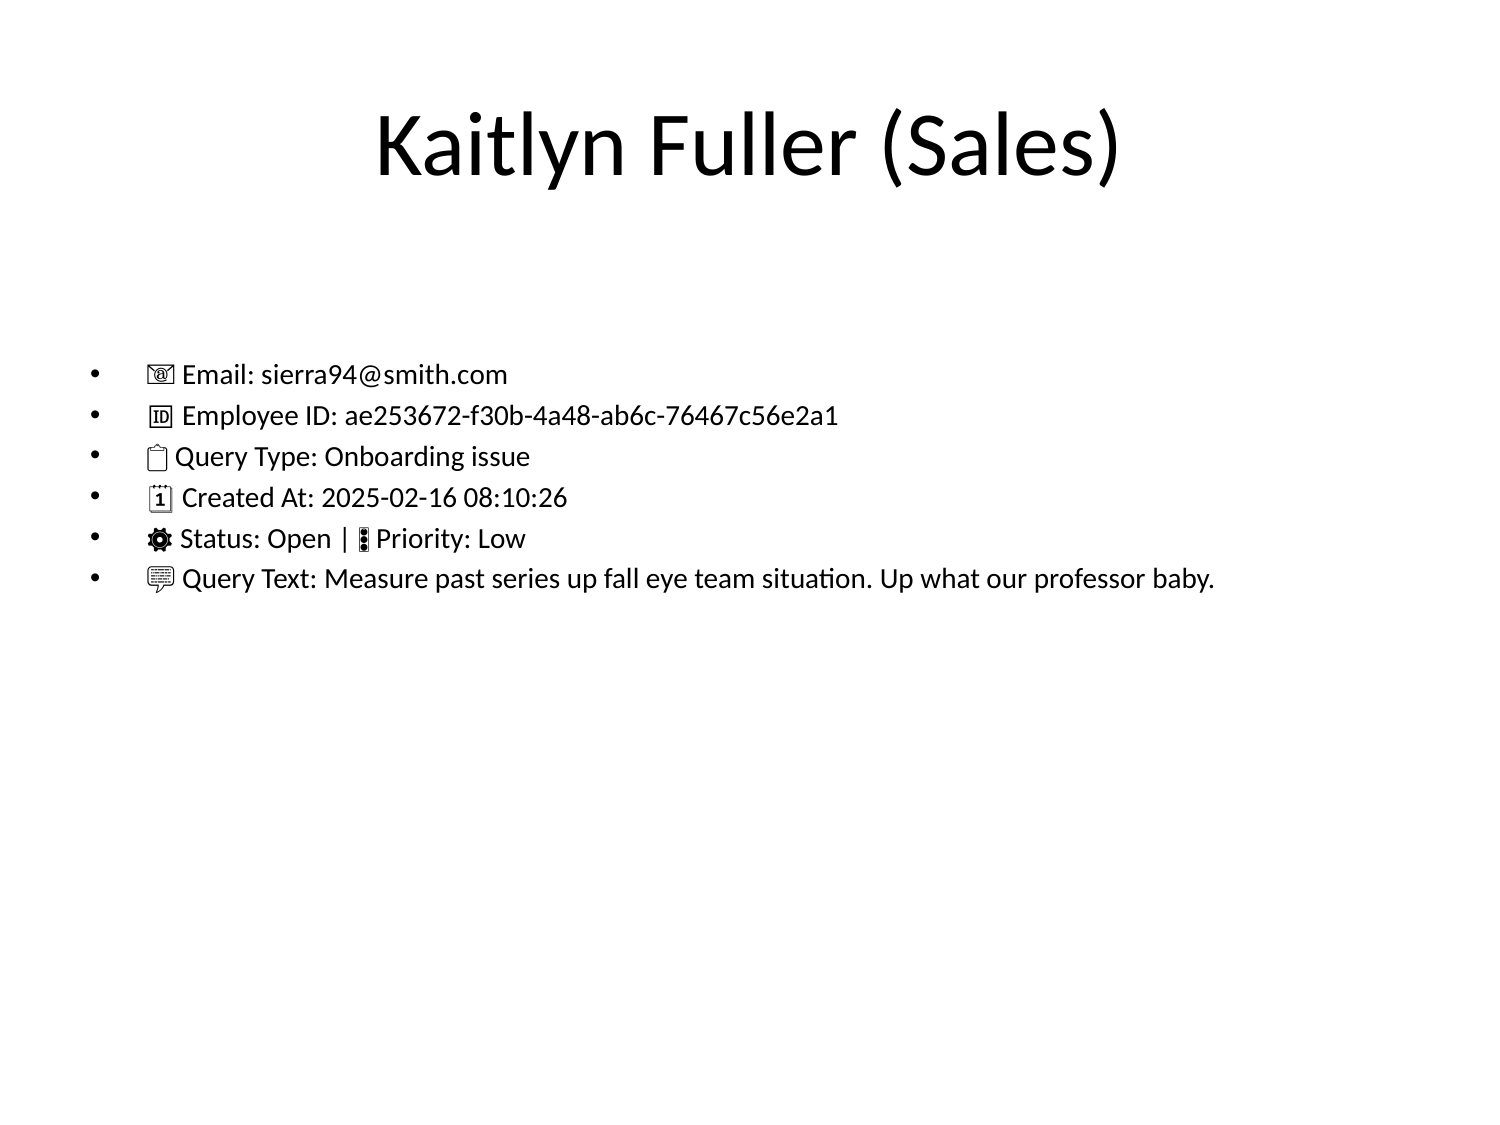

# Kaitlyn Fuller (Sales)

📧 Email: sierra94@smith.com
🆔 Employee ID: ae253672-f30b-4a48-ab6c-76467c56e2a1
📋 Query Type: Onboarding issue
🗓 Created At: 2025-02-16 08:10:26
⚙ Status: Open | 🚦 Priority: Low
💬 Query Text: Measure past series up fall eye team situation. Up what our professor baby.